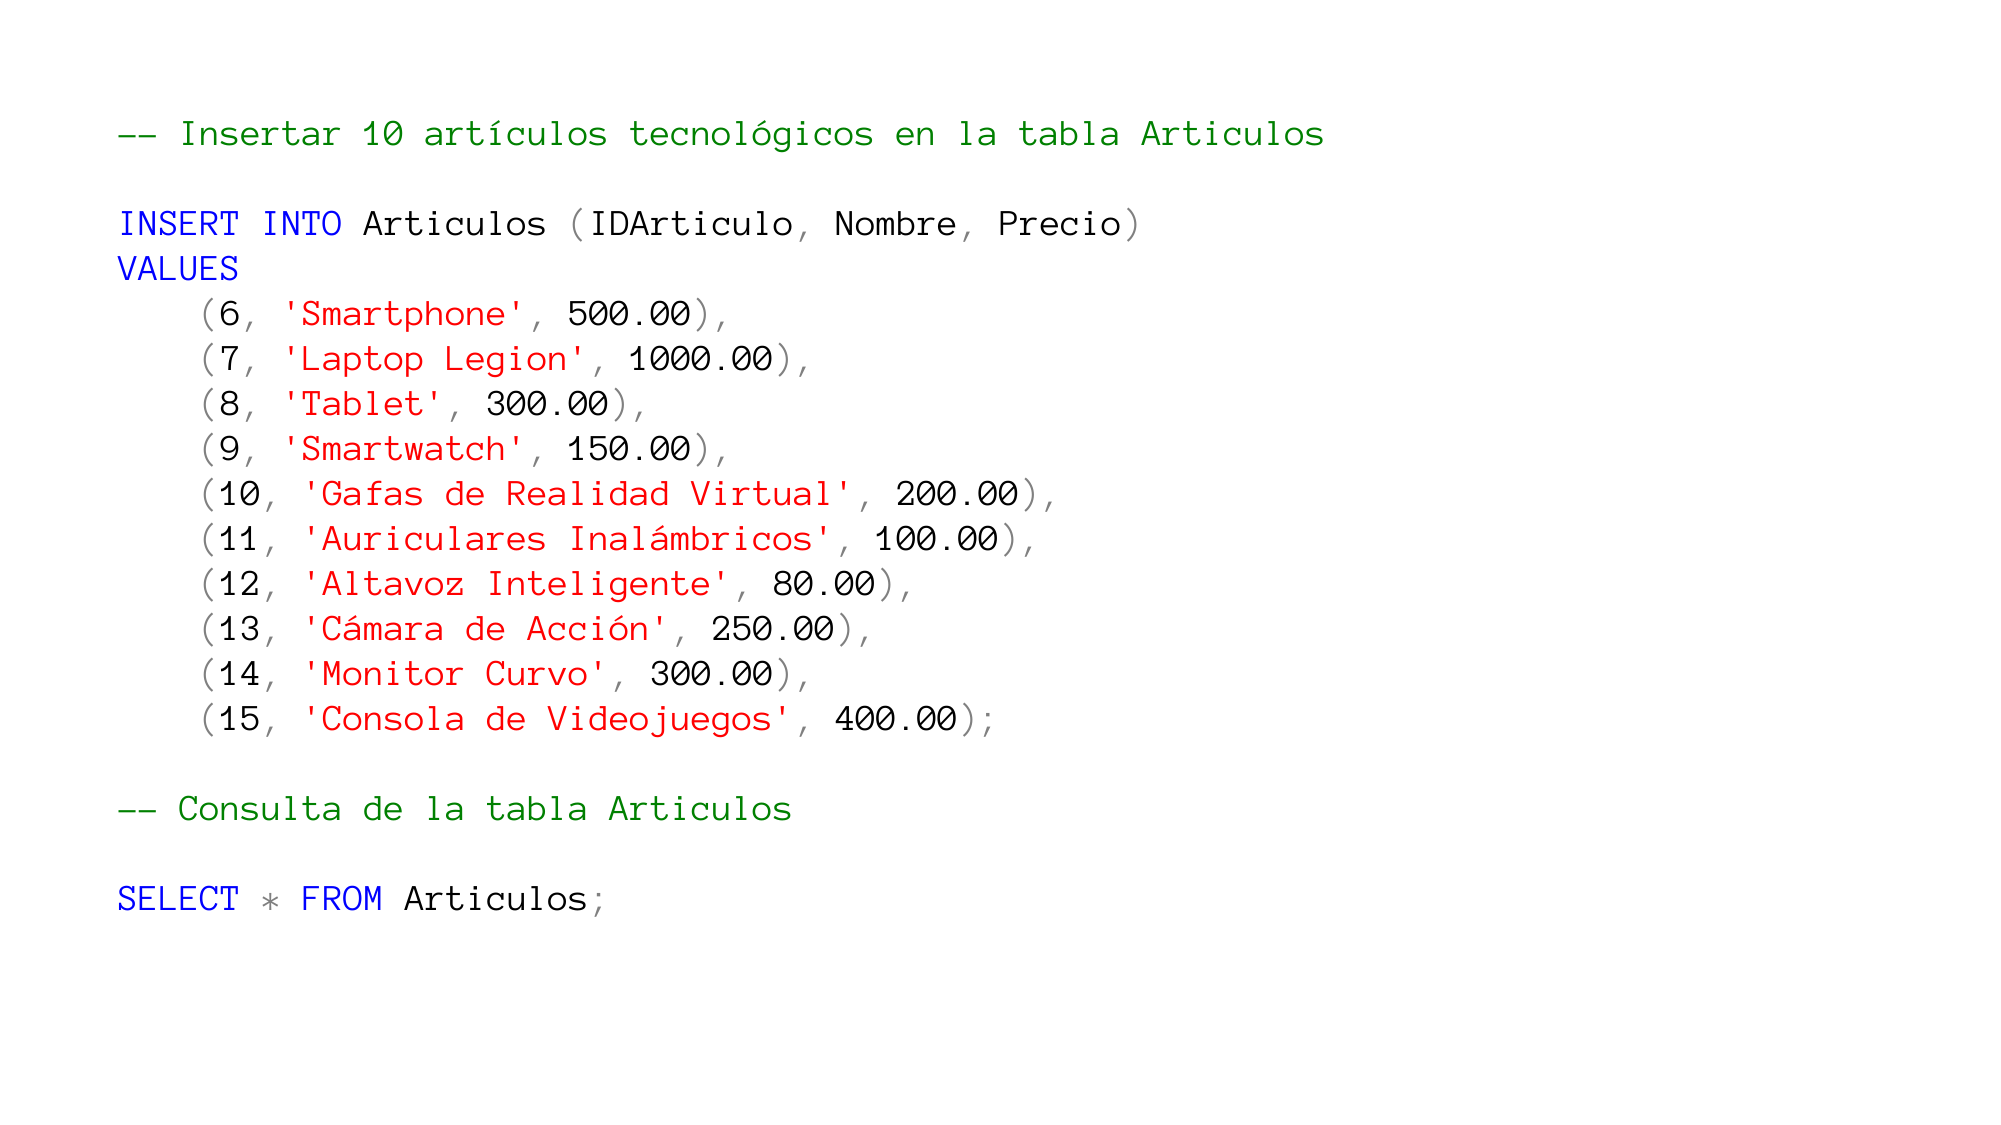

-- Insertar 10 artículos tecnológicos en la tabla Articulos

INSERT INTO Articulos (IDArticulo, Nombre, Precio)
VALUES
    (6, 'Smartphone', 500.00),
    (7, 'Laptop Legion', 1000.00),
    (8, 'Tablet', 300.00),
    (9, 'Smartwatch', 150.00),
    (10, 'Gafas de Realidad Virtual', 200.00),
    (11, 'Auriculares Inalámbricos', 100.00),
    (12, 'Altavoz Inteligente', 80.00),
    (13, 'Cámara de Acción', 250.00),
    (14, 'Monitor Curvo', 300.00),
    (15, 'Consola de Videojuegos', 400.00);

-- Consulta de la tabla Articulos

SELECT * FROM Articulos;